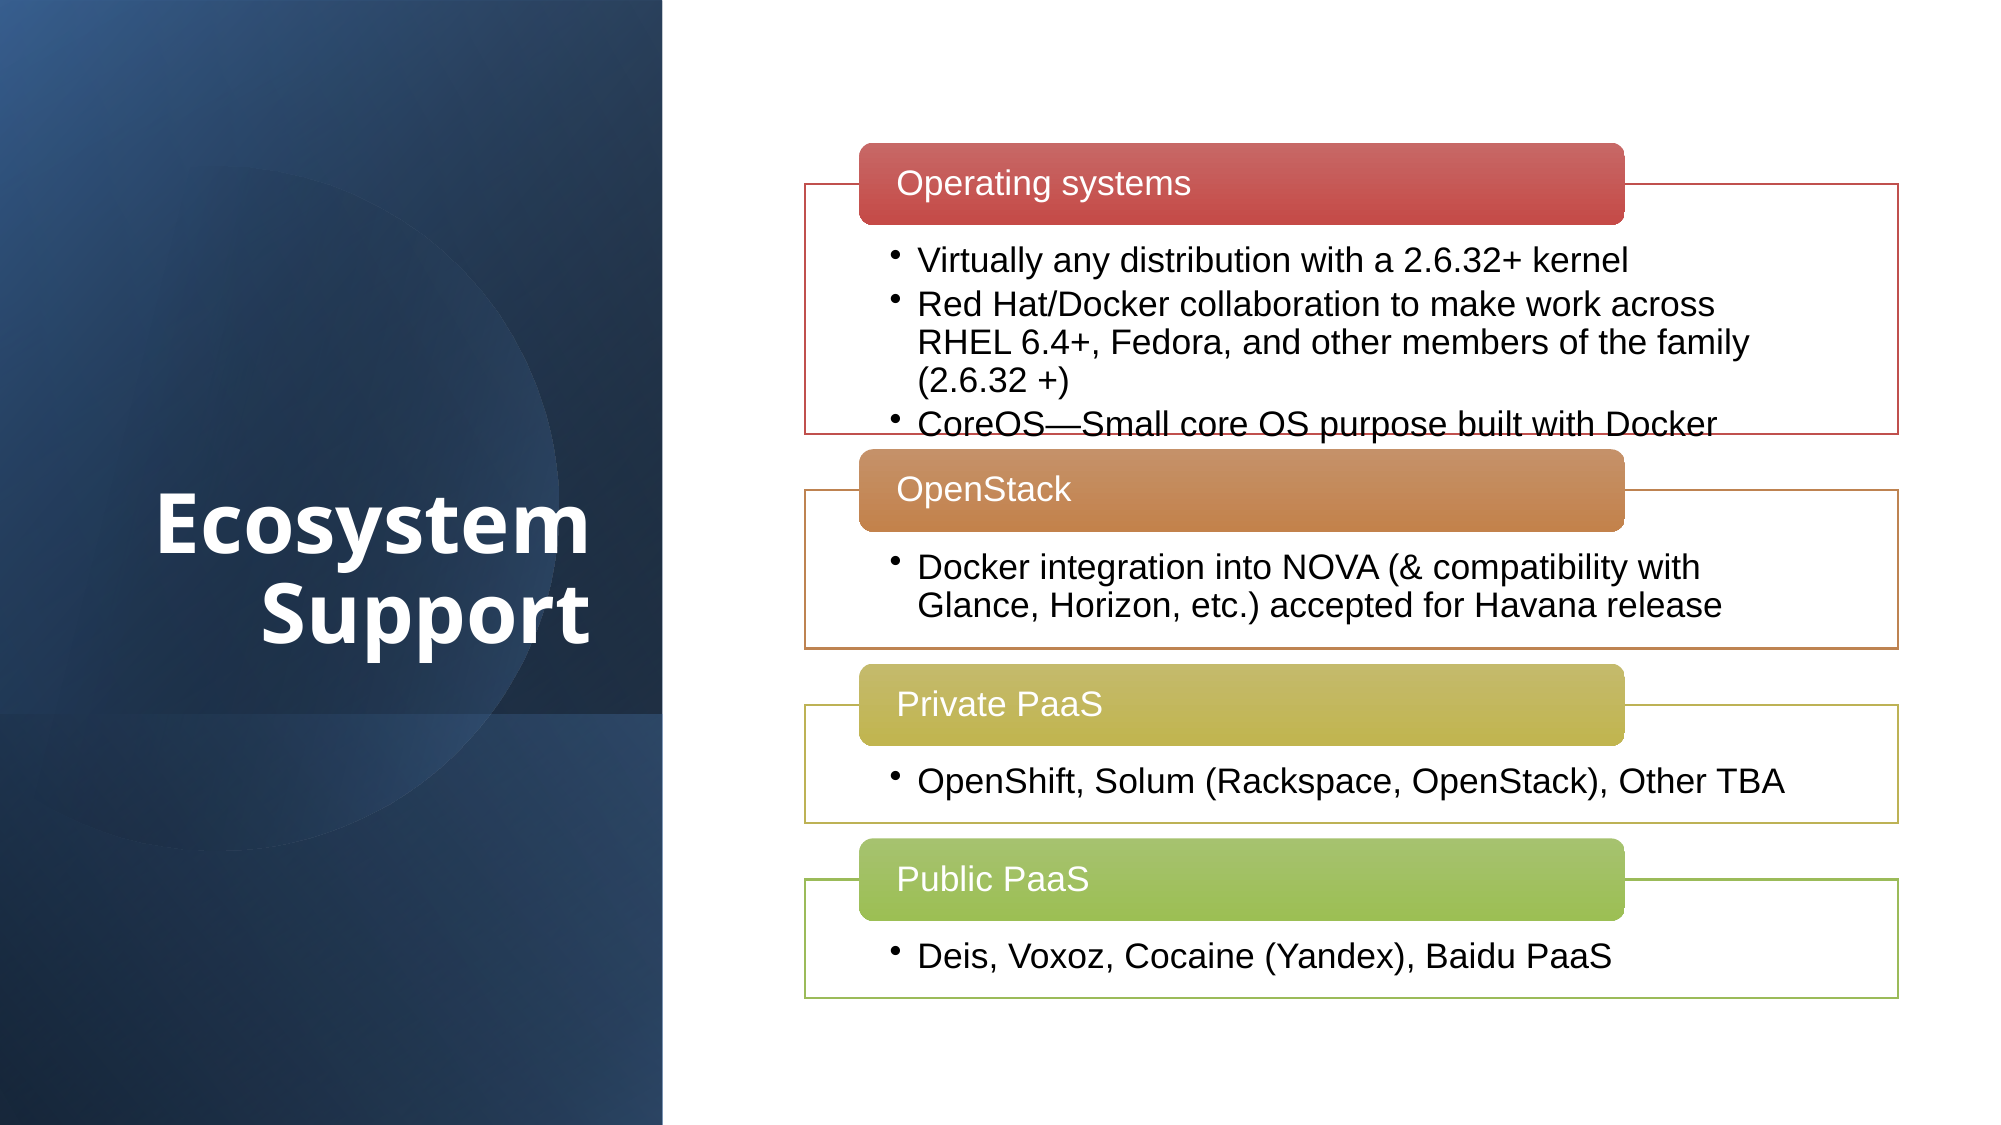

Virtually any distribution with a 2.6.32+ kernel
Red Hat/Docker collaboration to make work across RHEL 6.4+, Fedora, and other members of the family (2.6.32 +)
CoreOS—Small core OS purpose built with Docker
Operating systems
Docker integration into NOVA (& compatibility with Glance, Horizon, etc.) accepted for Havana release
OpenStack
OpenShift, Solum (Rackspace, OpenStack), Other TBA
Private PaaS
Deis, Voxoz, Cocaine (Yandex), Baidu PaaS
Public PaaS

# Ecosystem Support